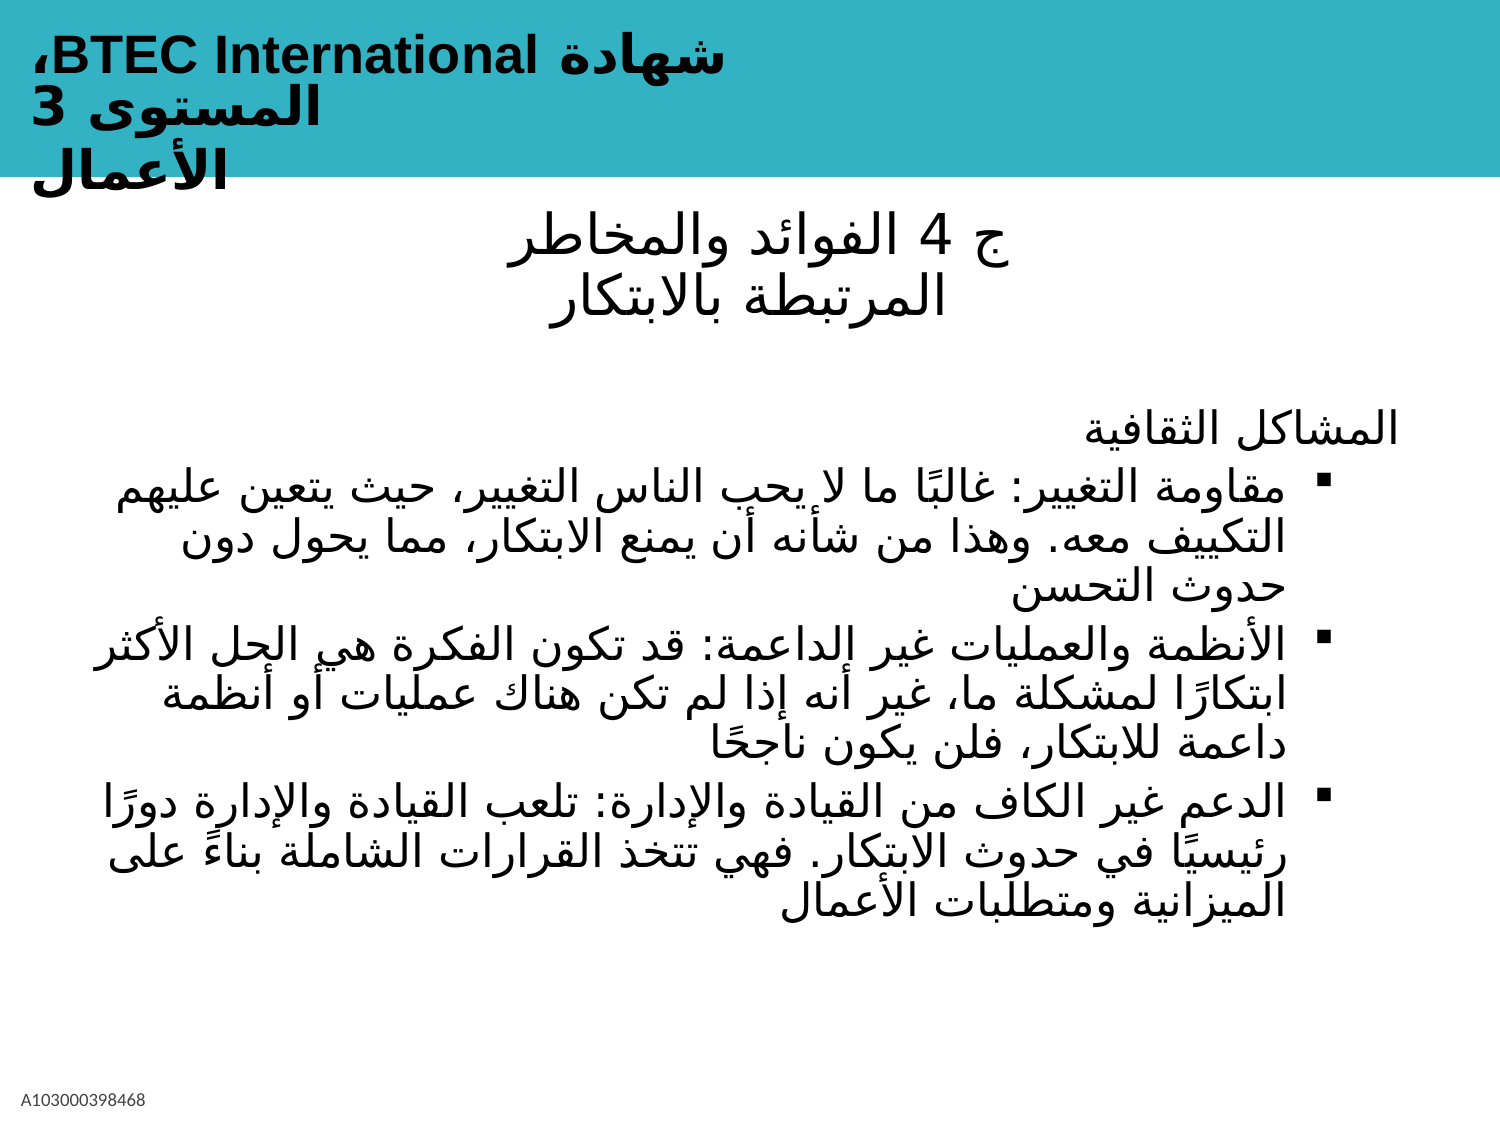

# ج 4 الفوائد والمخاطر المرتبطة بالابتكار
المشاكل الثقافية
مقاومة التغيير: غالبًا ما لا يحب الناس التغيير، حيث يتعين عليهم التكييف معه. وهذا من شأنه أن يمنع الابتكار، مما يحول دون حدوث التحسن
الأنظمة والعمليات غير الداعمة: قد تكون الفكرة هي الحل الأكثر ابتكارًا لمشكلة ما، غير أنه إذا لم تكن هناك عمليات أو أنظمة داعمة للابتكار، فلن يكون ناجحًا
الدعم غير الكاف من القيادة والإدارة: تلعب القيادة والإدارة دورًا رئيسيًا في حدوث الابتكار. فهي تتخذ القرارات الشاملة بناءً على الميزانية ومتطلبات الأعمال
A103000398468